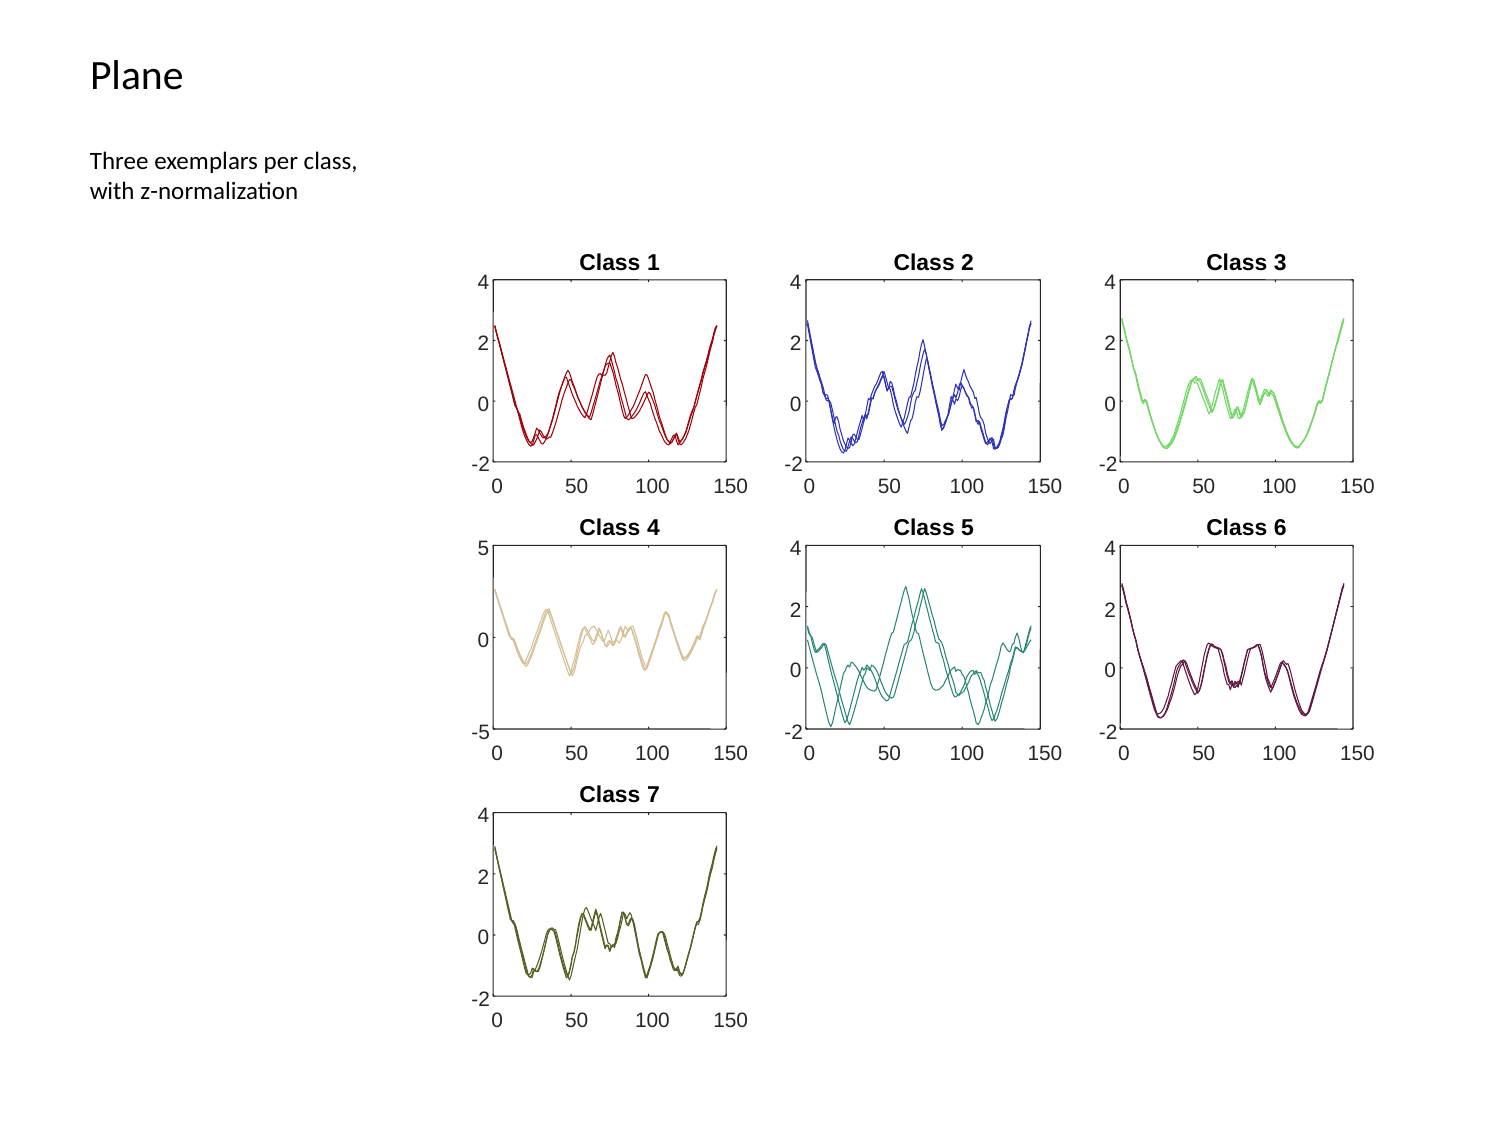

# Plane
Three exemplars per class, with z-normalization
Class 1
Class 2
Class 3
4
4
4

2
2
2

0
0
0

-2
-2
-2

0
50
100
150
0
50
100
150
0
50
100
150
Class 4
Class 5
Class 6
5
4
4

2
2

0

0
0

-5
-2
-2

0
50
100
150
0
50
100
150
0
50
100
150
Class 7
4

2

0

-2

0
50
100
150